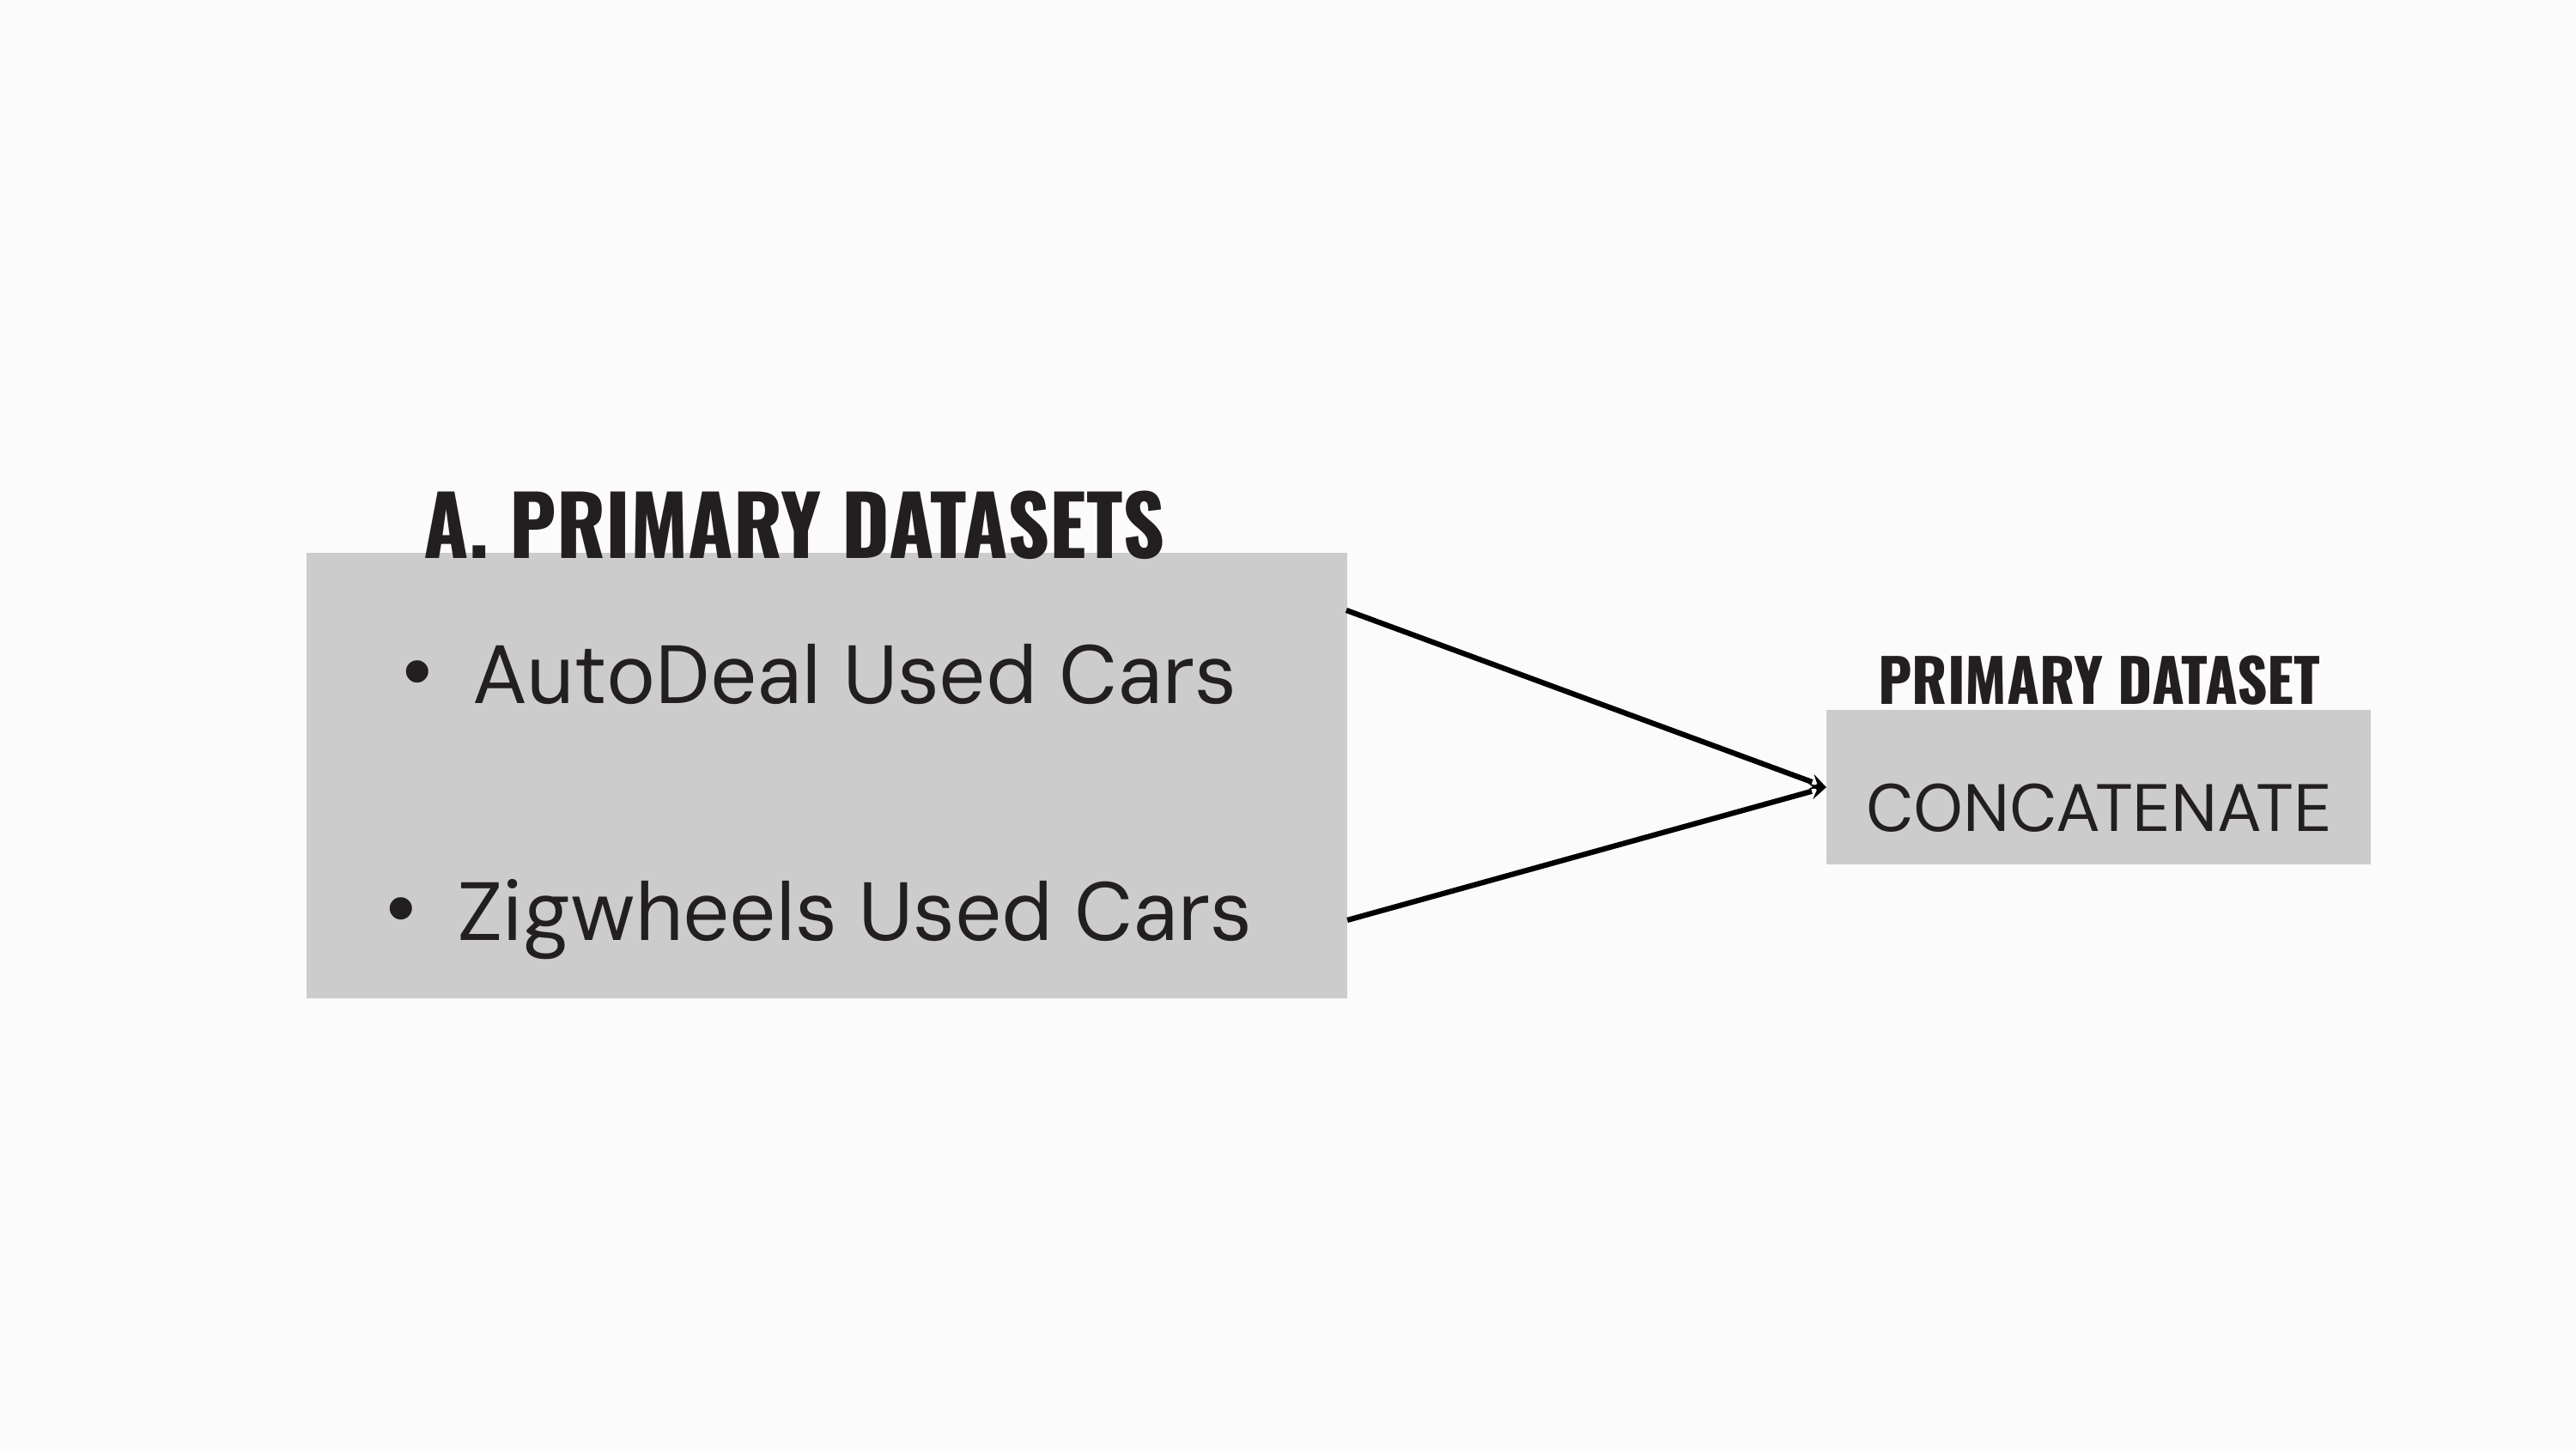

A. PRIMARY DATASETS

AutoDeal Used Cars

Zigwheels Used Cars
PRIMARY DATASET

CONCATENATE